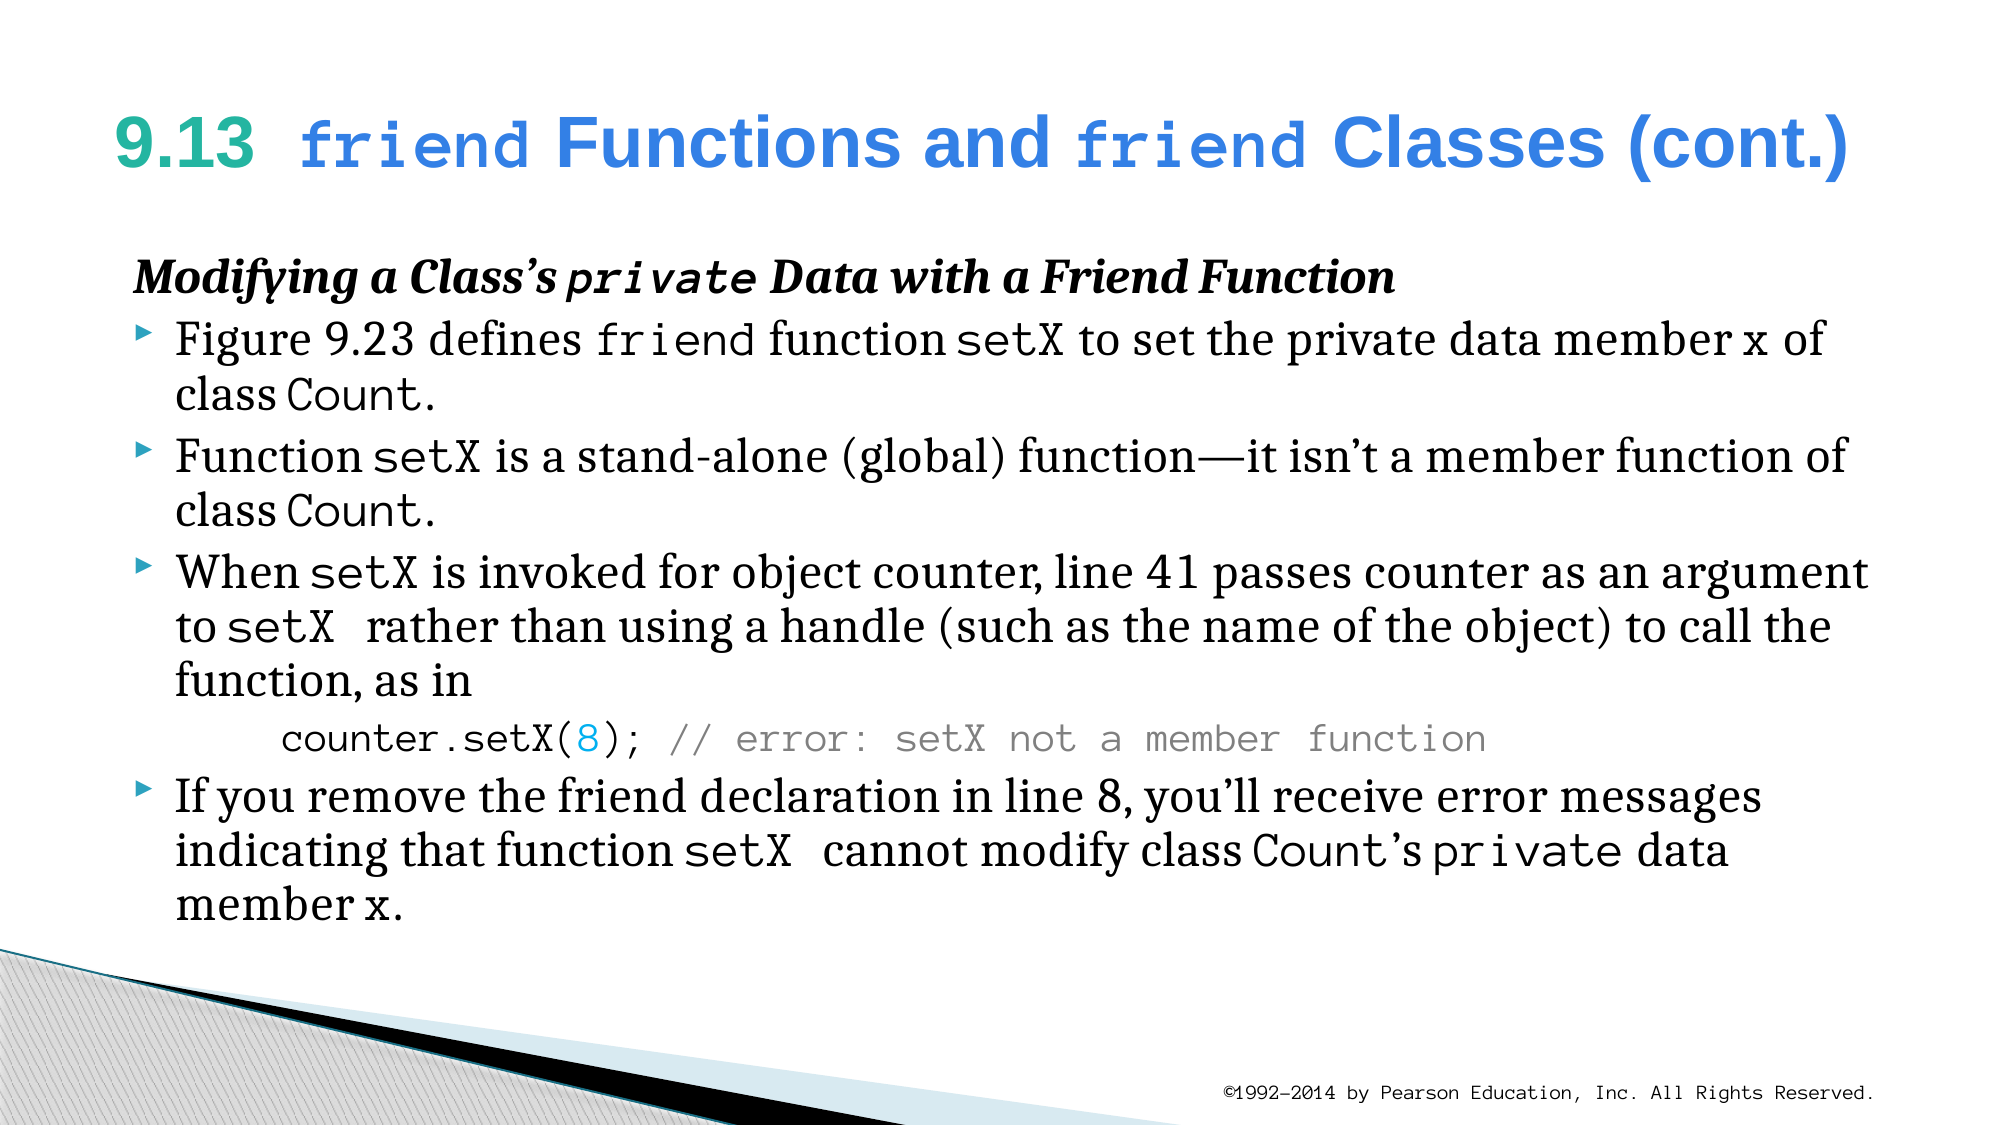

# 9.13  friend Functions and friend Classes (cont.)
Modifying a Class’s private Data with a Friend Function
Figure 9.23 defines friend function setX to set the private data member x of class Count.
Function setX is a stand-alone (global) function—it isn’t a member function of class Count.
When setX is invoked for object counter, line 41 passes counter as an argument to setX rather than using a handle (such as the name of the object) to call the function, as in
	counter.setX(8); // error: setX not a member function
If you remove the friend declaration in line 8, you’ll receive error messages indicating that function setX cannot modify class Count’s private data member x.
©1992-2014 by Pearson Education, Inc. All Rights Reserved.